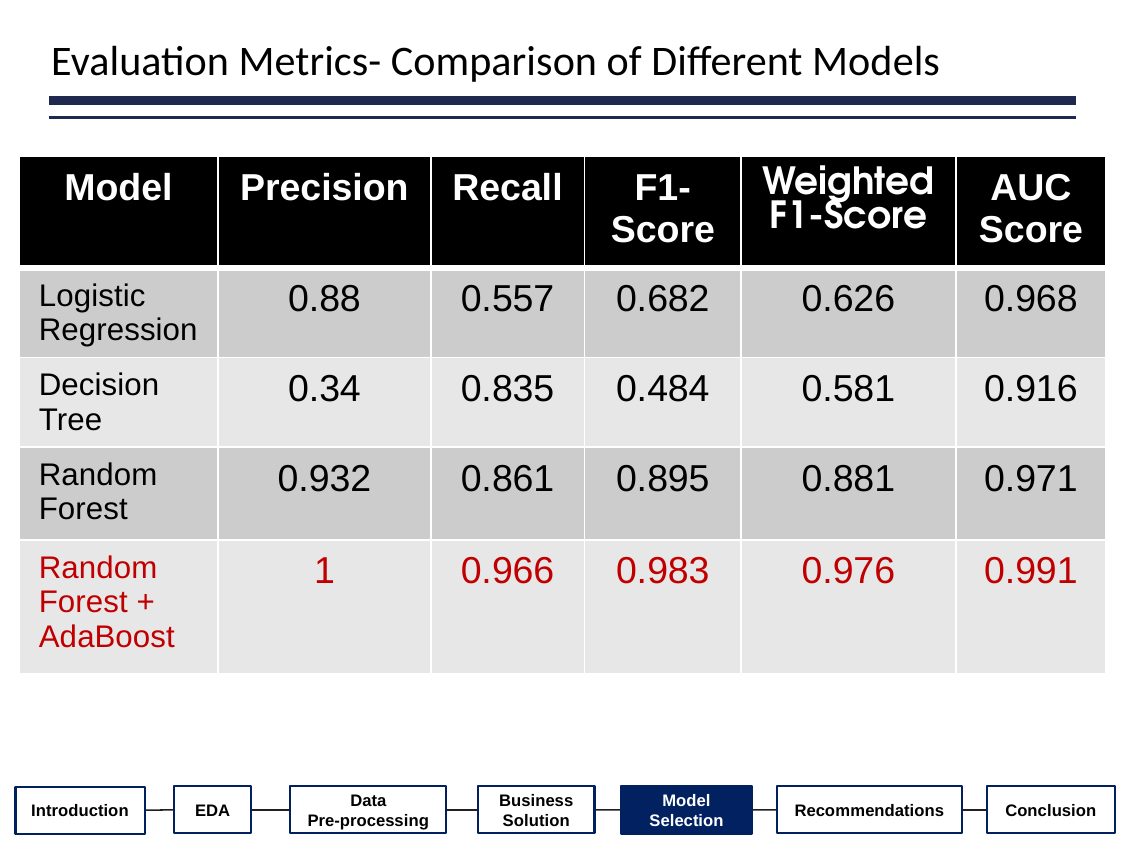

Evaluation Metrics- Comparison of Different Models
| Model | Precision | Recall | F1-Score | Weighted F1-Score | AUC Score |
| --- | --- | --- | --- | --- | --- |
| Logistic Regression | 0.88 | 0.557 | 0.682 | 0.626 | 0.968 |
| Decision Tree | 0.34 | 0.835 | 0.484 | 0.581 | 0.916 |
| Random Forest | 0.932 | 0.861 | 0.895 | 0.881 | 0.971 |
| Random Forest + AdaBoost | 1 | 0.966 | 0.983 | 0.976 | 0.991 |